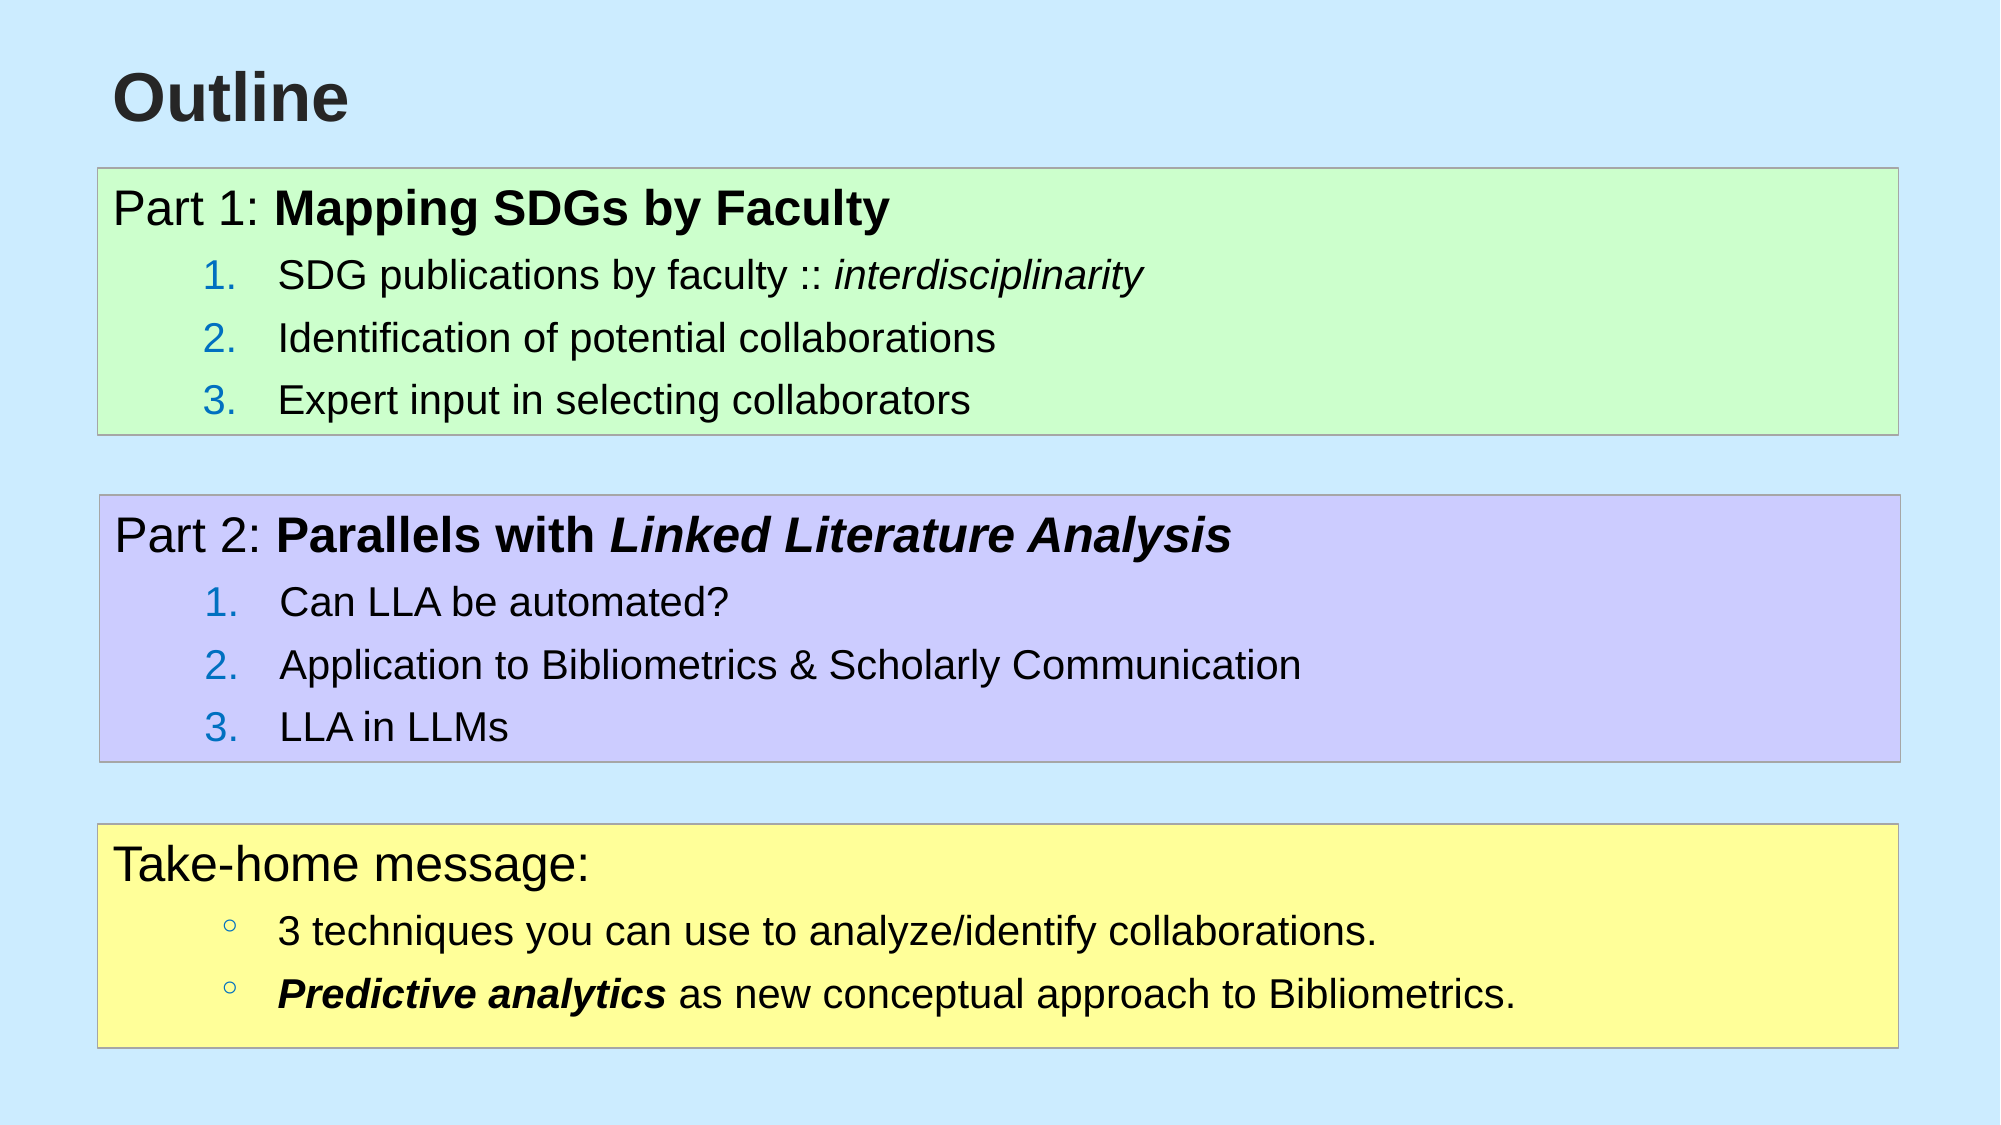

# Outline
Part 1: Mapping SDGs by Faculty
SDG publications by faculty :: interdisciplinarity
Identification of potential collaborations
Expert input in selecting collaborators
Part 2: Parallels with Linked Literature Analysis
Can LLA be automated?
Application to Bibliometrics & Scholarly Communication
LLA in LLMs

Take-home message:
3 techniques you can use to analyze/identify collaborations.
Predictive analytics as new conceptual approach to Bibliometrics.